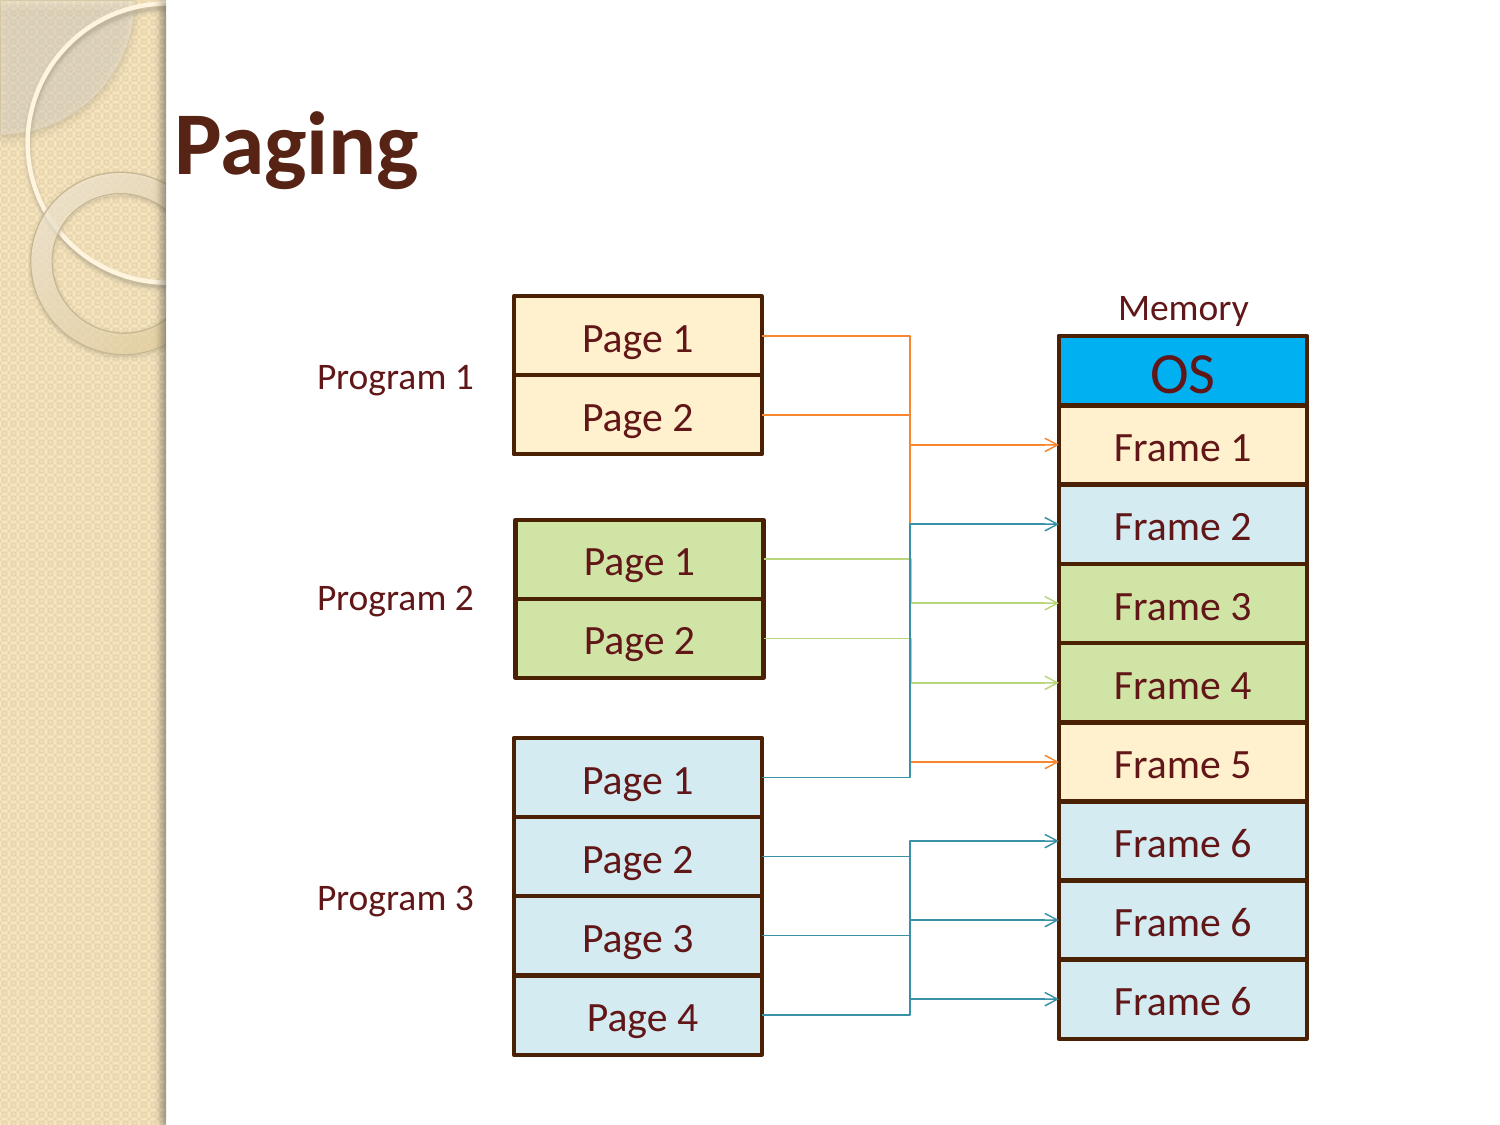

# Paging
Memory
Page 1
OS
Program 1
Page 2
Frame 1
Frame 2
Page 1
Frame 3
Program 2
Page 2
Frame 4
Frame 5
Page 1
Frame 6
Page 2
Program 3
Frame 6
Page 3
Frame 6
 Page 4